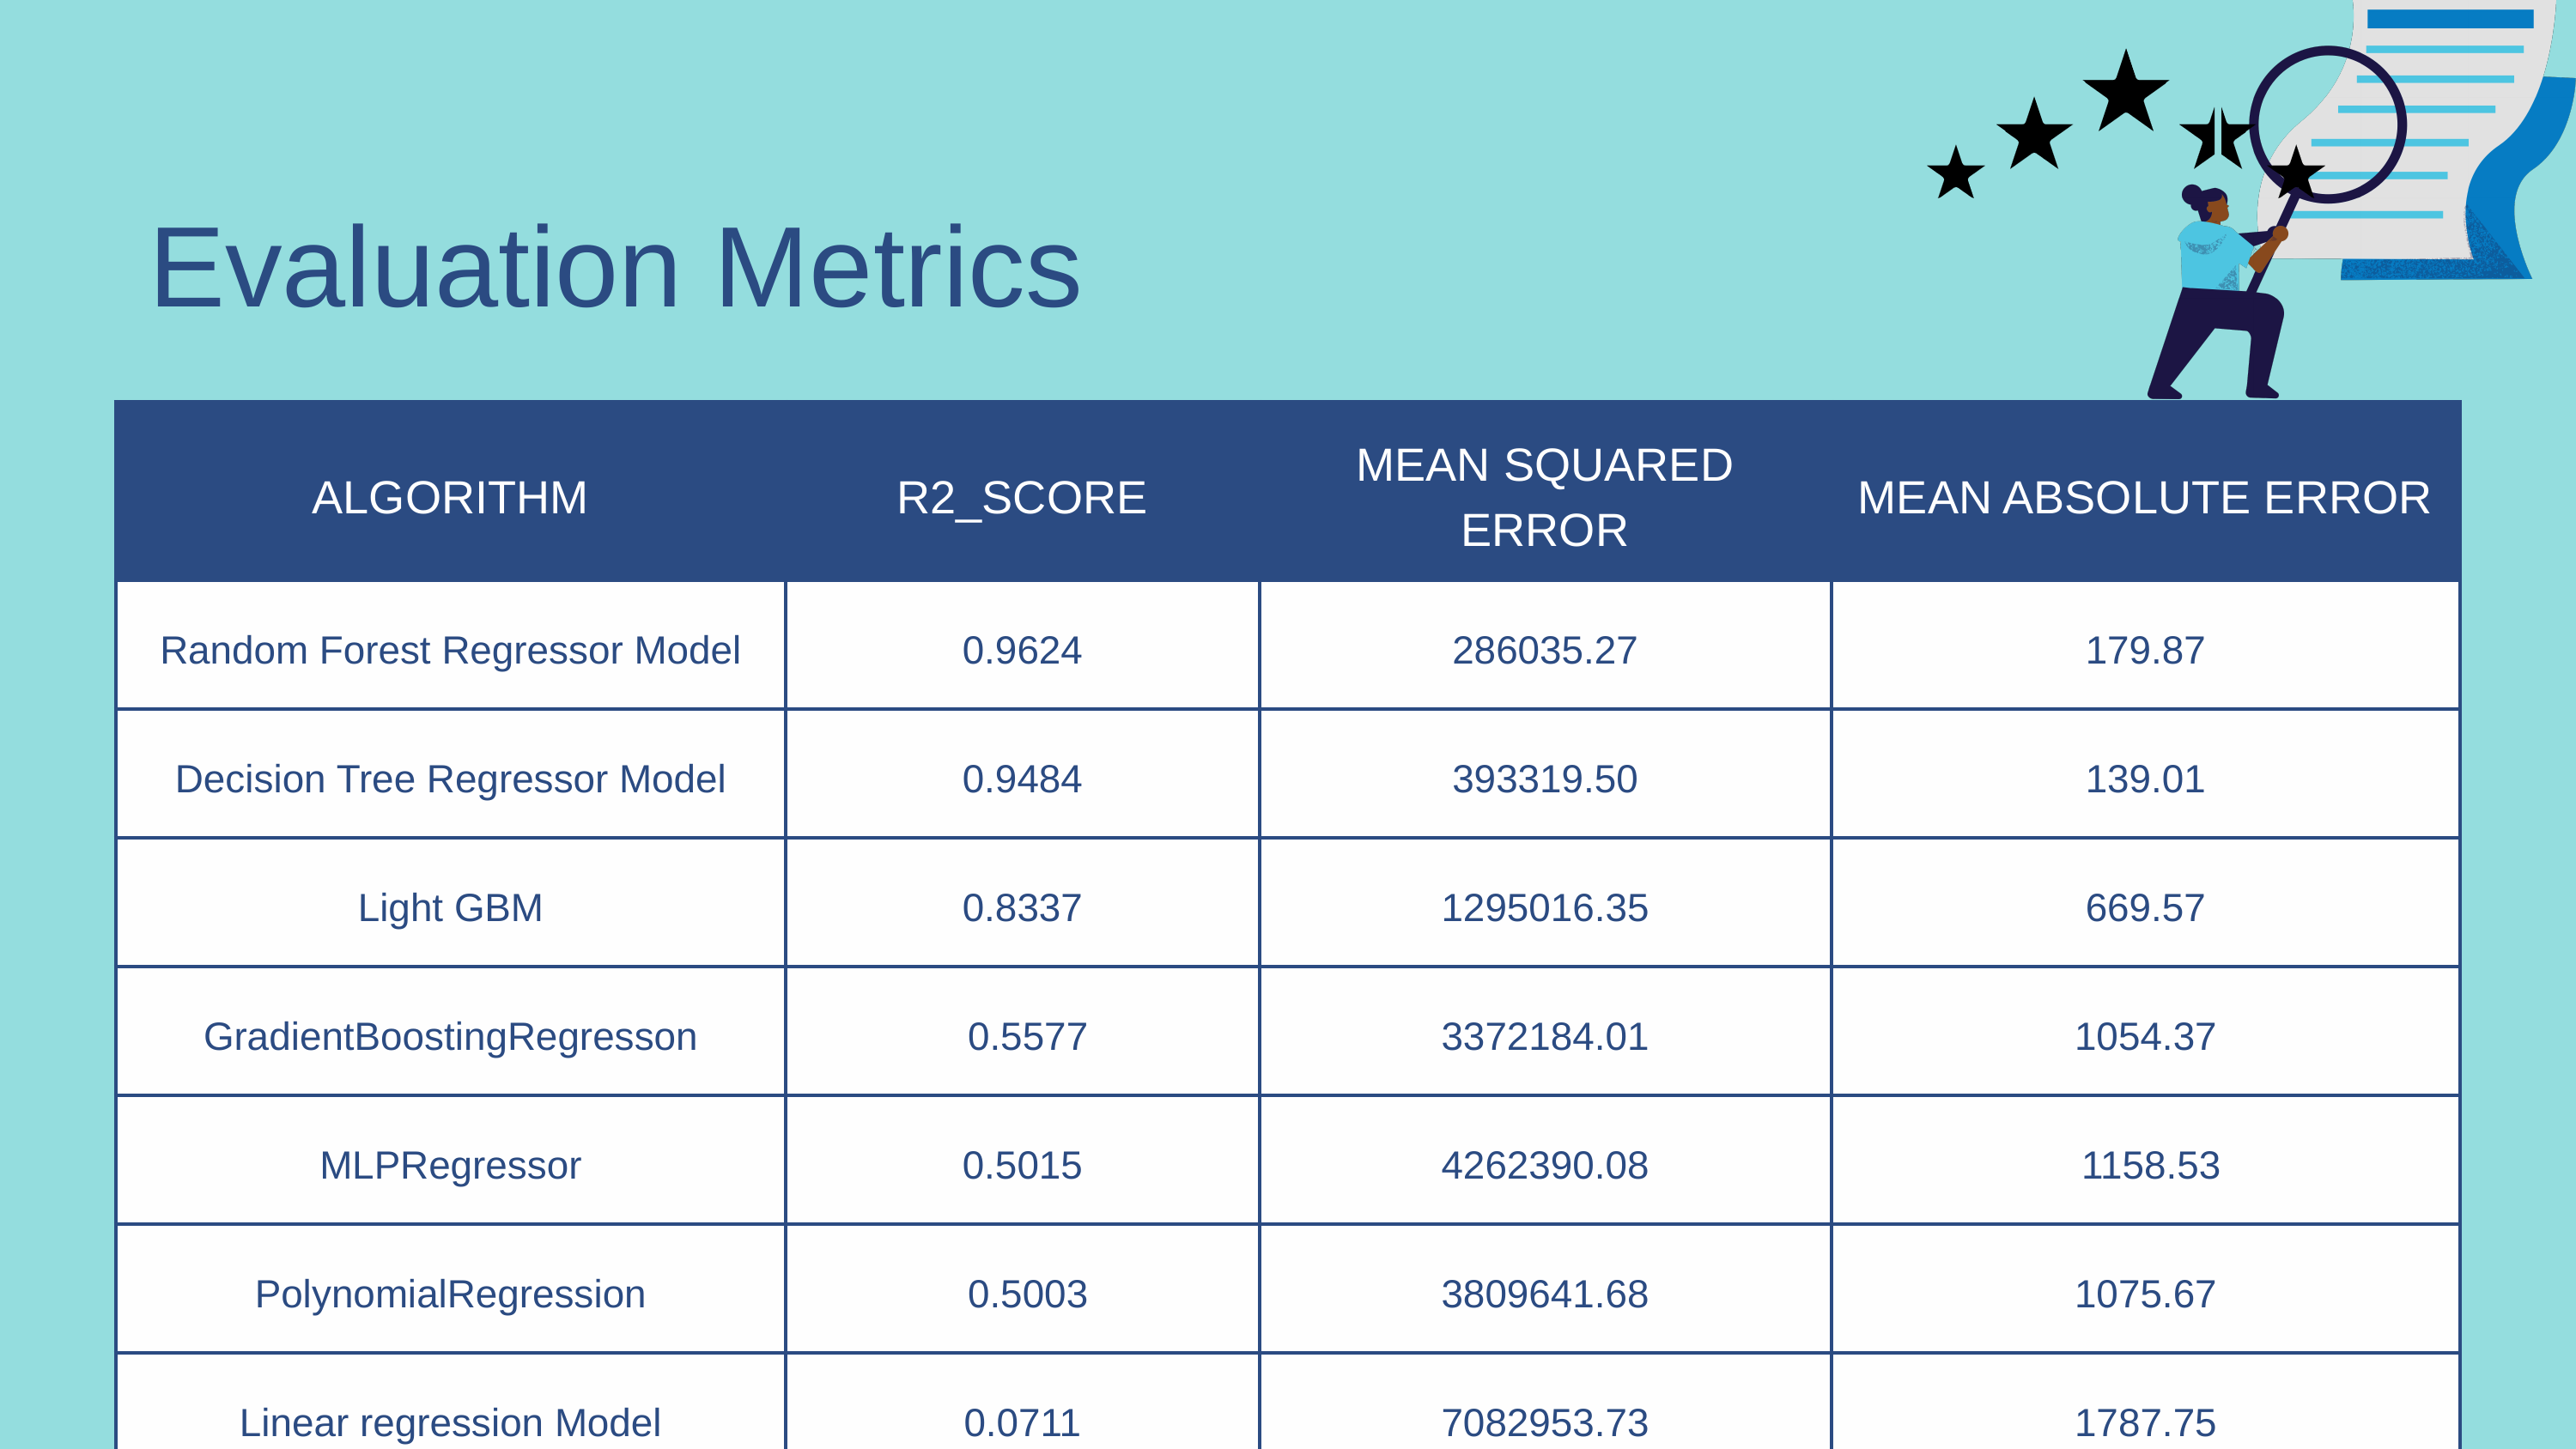

Evaluation Metrics
| ALGORITHM | R2\_SCORE | MEAN SQUARED ERROR | MEAN ABSOLUTE ERROR |
| --- | --- | --- | --- |
| Random Forest Regressor Model | 0.9624 | 286035.27 | 179.87 |
| Decision Tree Regressor Model | 0.9484 | 393319.50 | 139.01 |
| Light GBM | 0.8337 | 1295016.35 | 669.57 |
| GradientBoostingRegresson | 0.5577 | 3372184.01 | 1054.37 |
| MLPRegressor | 0.5015 | 4262390.08 | 1158.53 |
| PolynomialRegression | 0.5003 | 3809641.68 | 1075.67 |
| Linear regression Model | 0.0711 | 7082953.73 | 1787.75 |